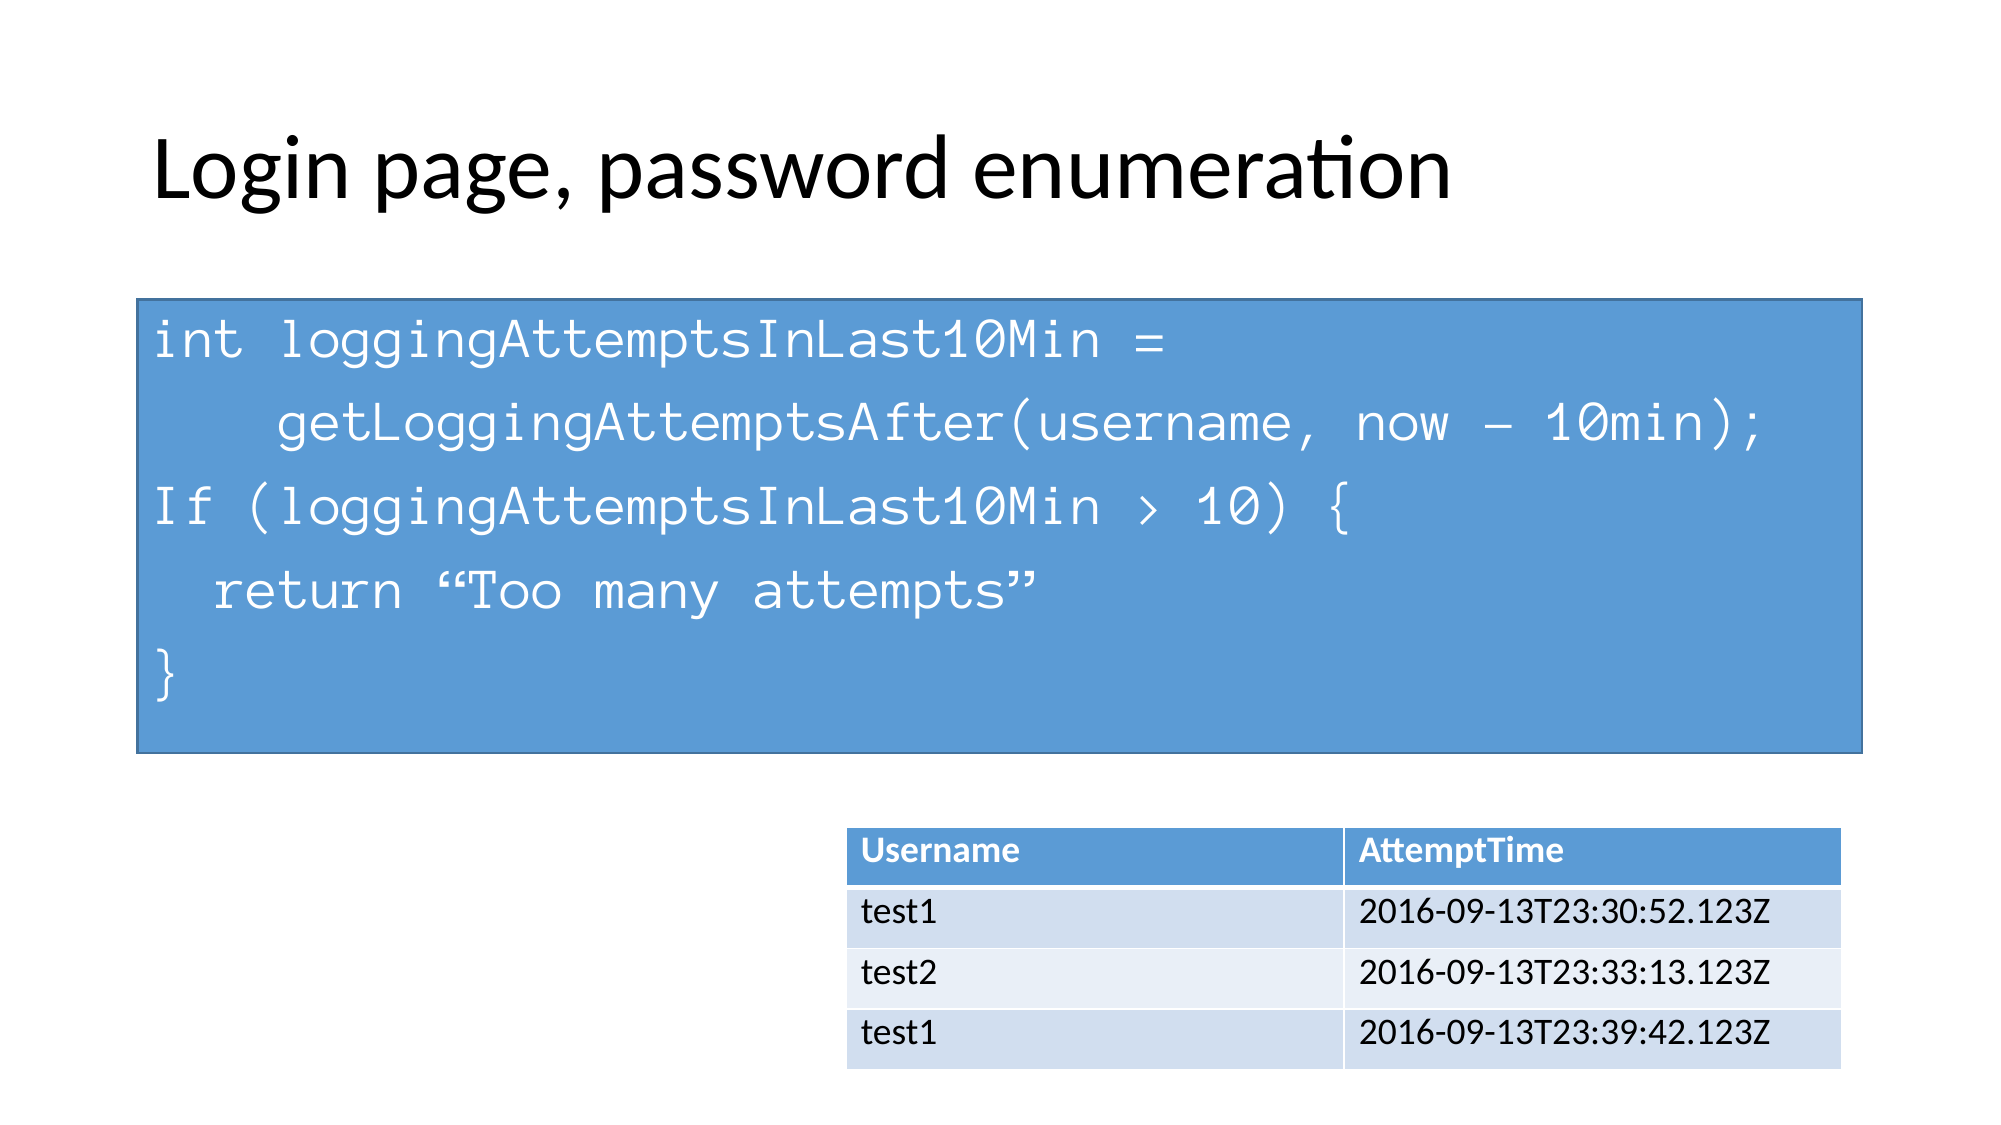

# Login page, password enumeration
int loggingAttemptsInLast10Min =
    getLoggingAttemptsAfter(username, now – 10min);
If (loggingAttemptsInLast10Min > 10) {
  return “Too many attempts”
}
| Username | AttemptTime |
| --- | --- |
| test1 | 2016-09-13T23:30:52.123Z |
| test2 | 2016-09-13T23:33:13.123Z |
| test1 | 2016-09-13T23:39:42.123Z |